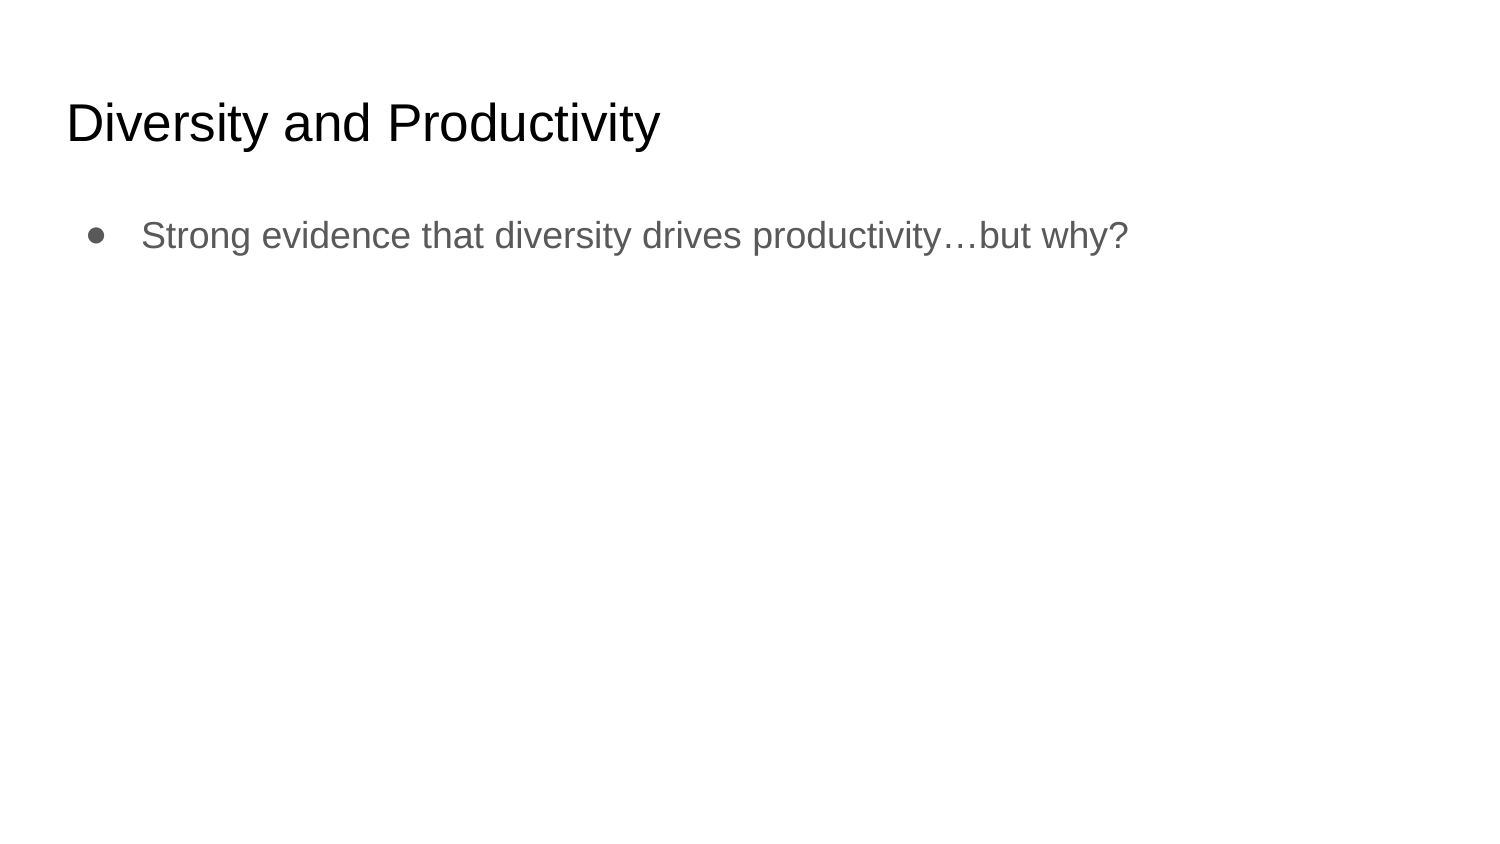

# Diversity and Productivity
Strong evidence that diversity drives productivity…but why?